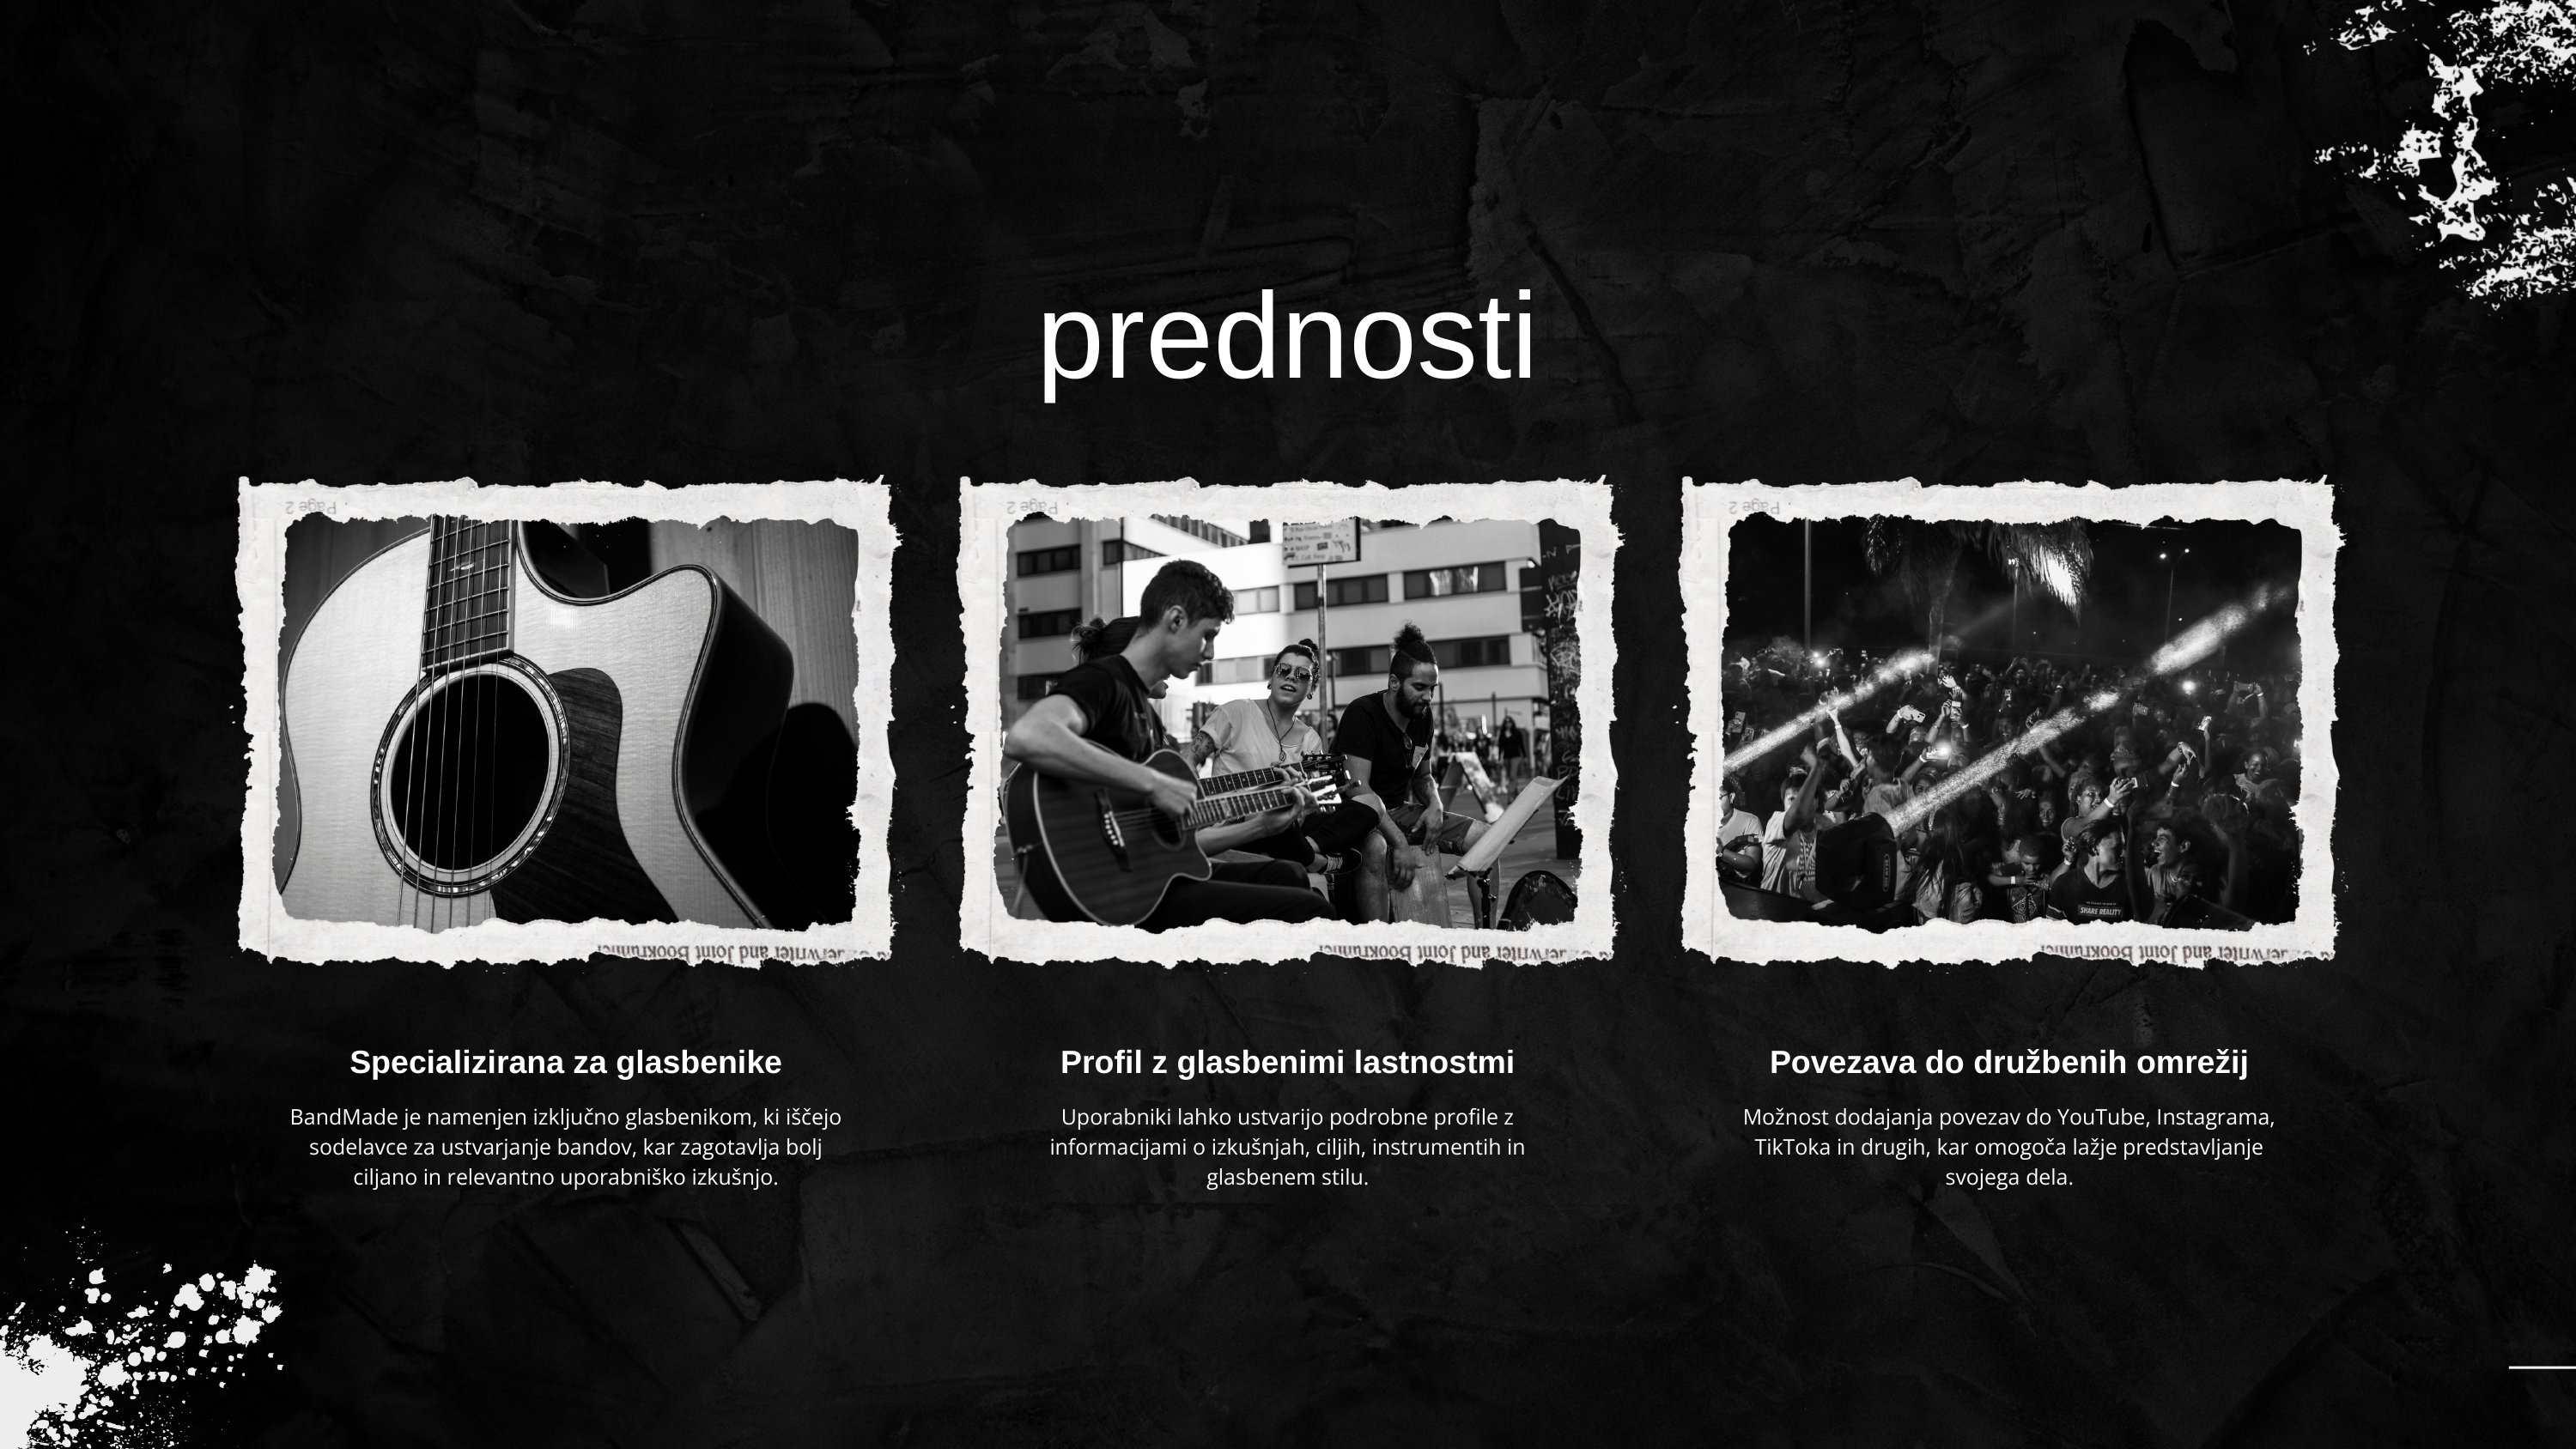

prednosti

Specializirana za glasbenike
Profil z glasbenimi lastnostmi
Povezava do družbenih omrežij
BandMade je namenjen izključno glasbenikom, ki iščejo sodelavce za ustvarjanje bandov, kar zagotavlja bolj ciljano in relevantno uporabniško izkušnjo.
Uporabniki lahko ustvarijo podrobne profile z informacijami o izkušnjah, ciljih, instrumentih in glasbenem stilu.
Možnost dodajanja povezav do YouTube, Instagrama, TikToka in drugih, kar omogoča lažje predstavljanje svojega dela.